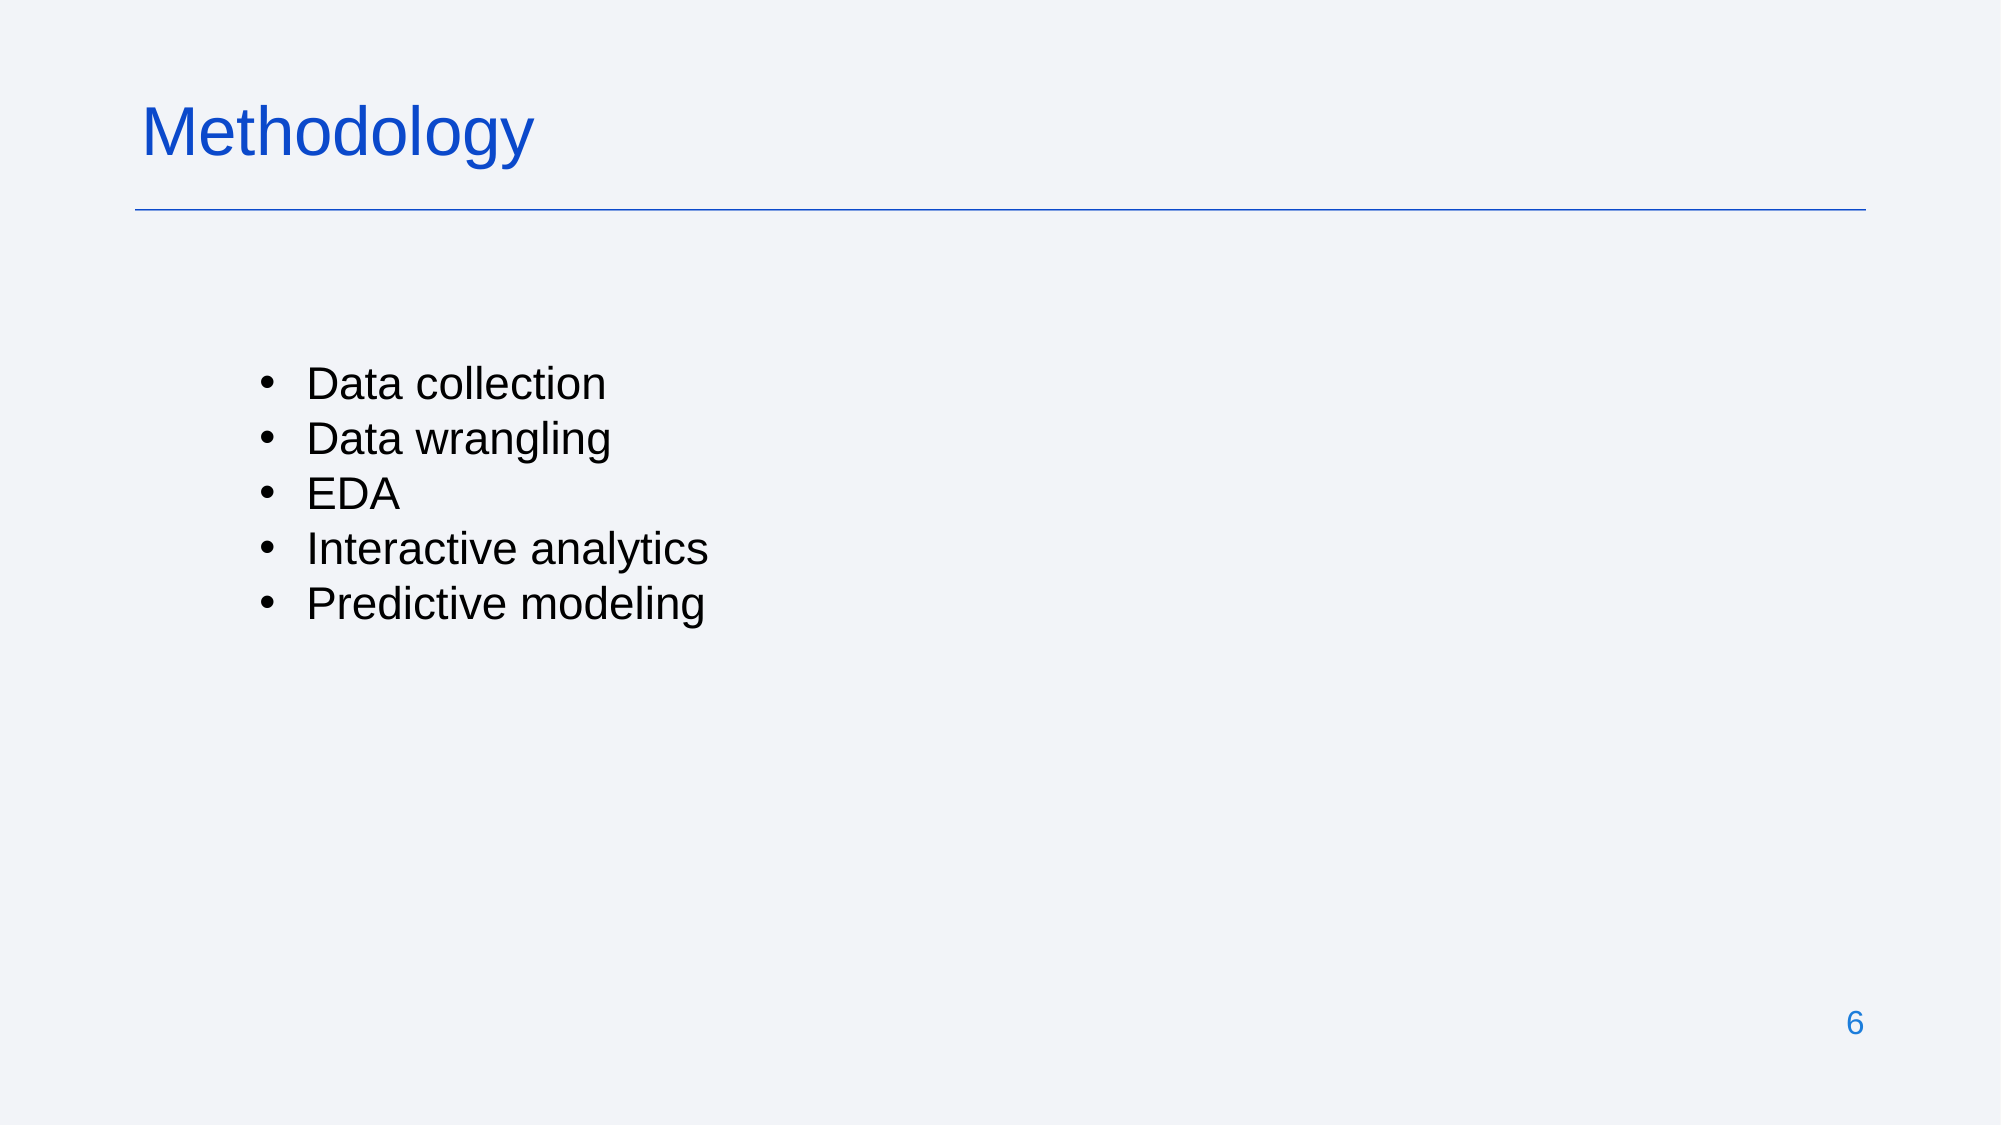

Methodology
Data collection
Data wrangling
EDA
Interactive analytics
Predictive modeling
6